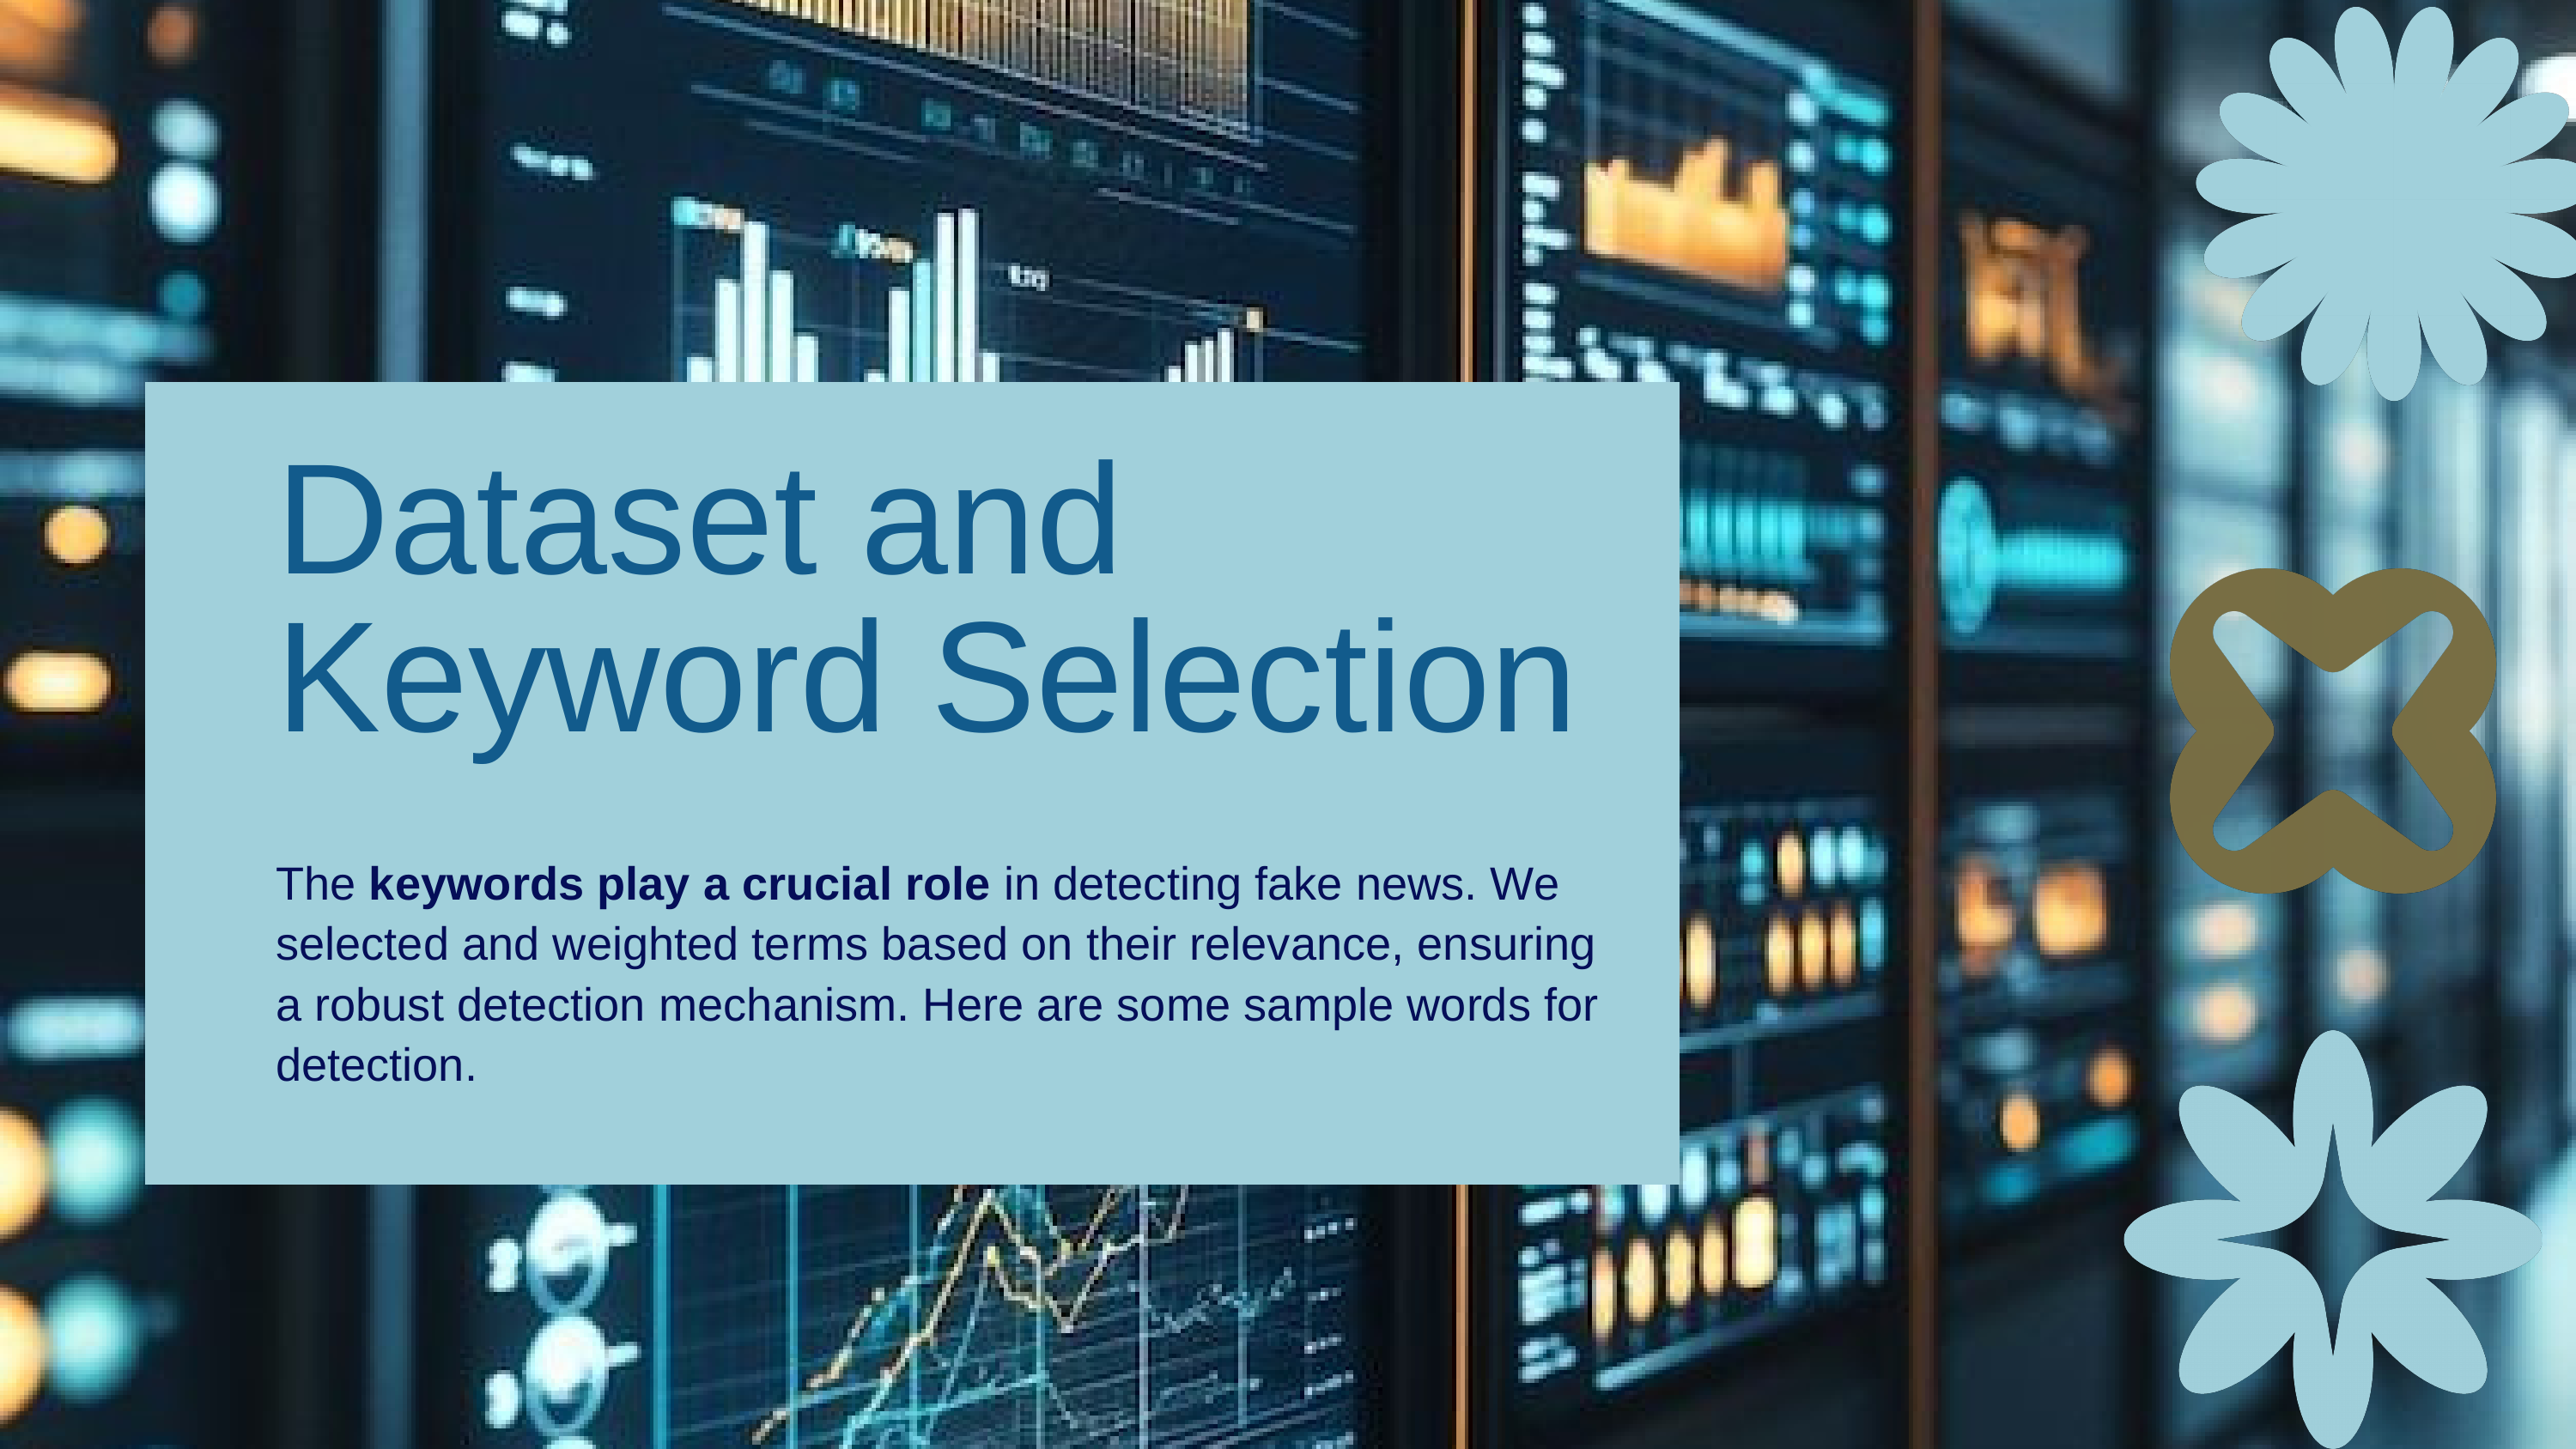

Dataset and Keyword Selection
The keywords play a crucial role in detecting fake news. We selected and weighted terms based on their relevance, ensuring a robust detection mechanism. Here are some sample words for detection.